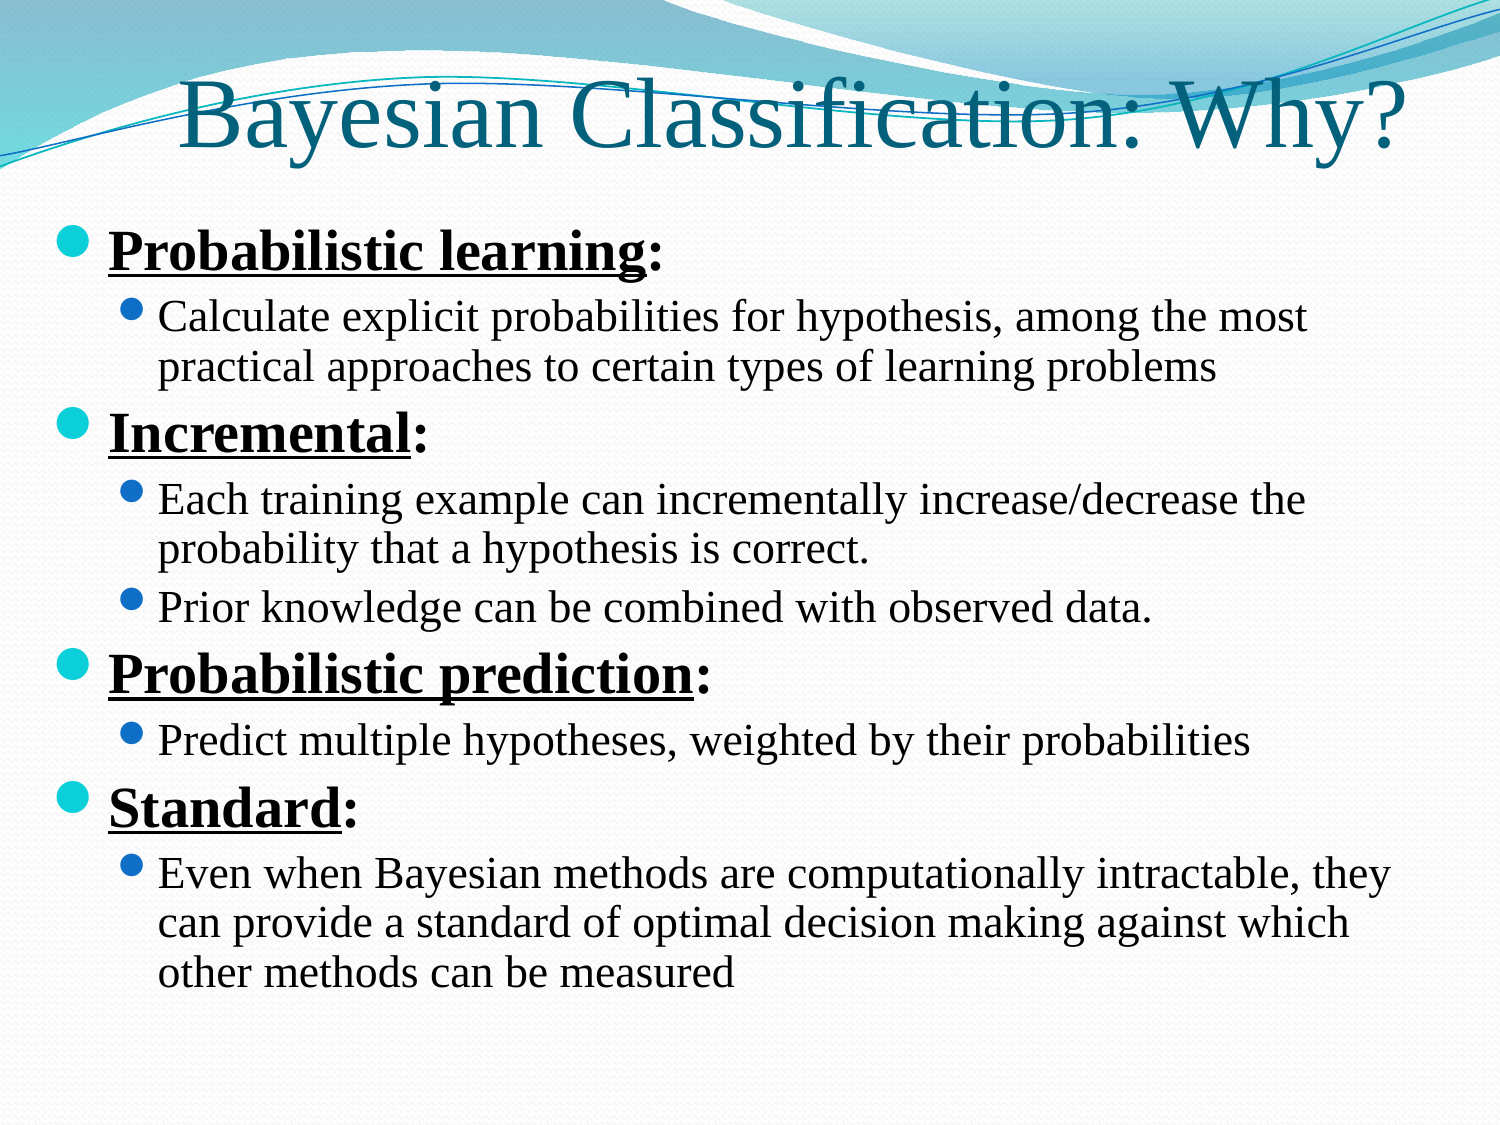

# Bayesian Classification: Why?
Probabilistic learning:
Calculate explicit probabilities for hypothesis, among the most practical approaches to certain types of learning problems
Incremental:
Each training example can incrementally increase/decrease the probability that a hypothesis is correct.
Prior knowledge can be combined with observed data.
Probabilistic prediction:
Predict multiple hypotheses, weighted by their probabilities
Standard:
Even when Bayesian methods are computationally intractable, they can provide a standard of optimal decision making against which other methods can be measured